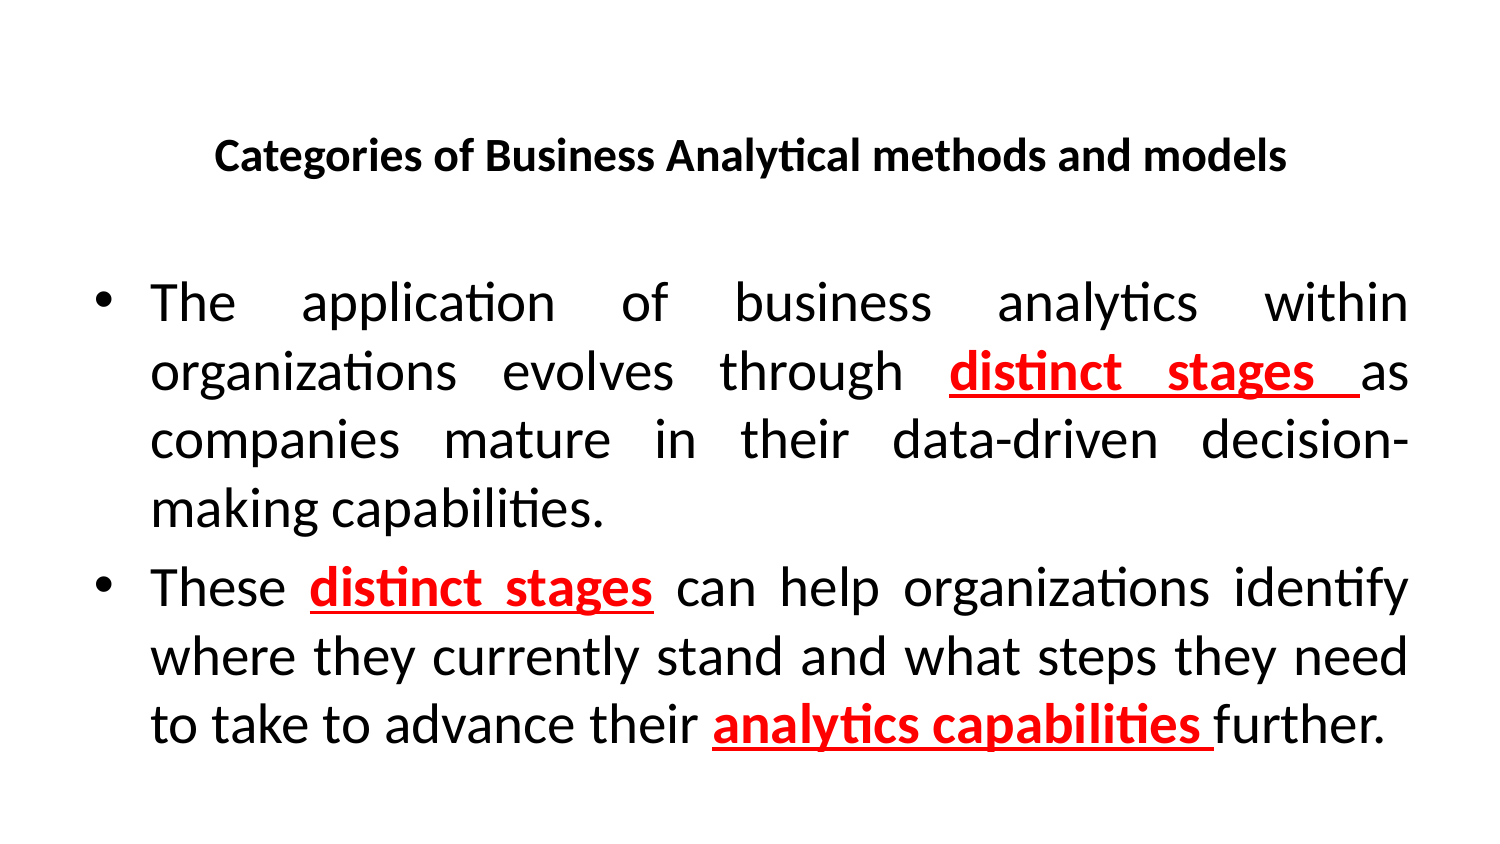

# Categories of Business Analytical methods and models
The application of business analytics within organizations evolves through distinct stages as companies mature in their data-driven decision-making capabilities.
These distinct stages can help organizations identify where they currently stand and what steps they need to take to advance their analytics capabilities further.